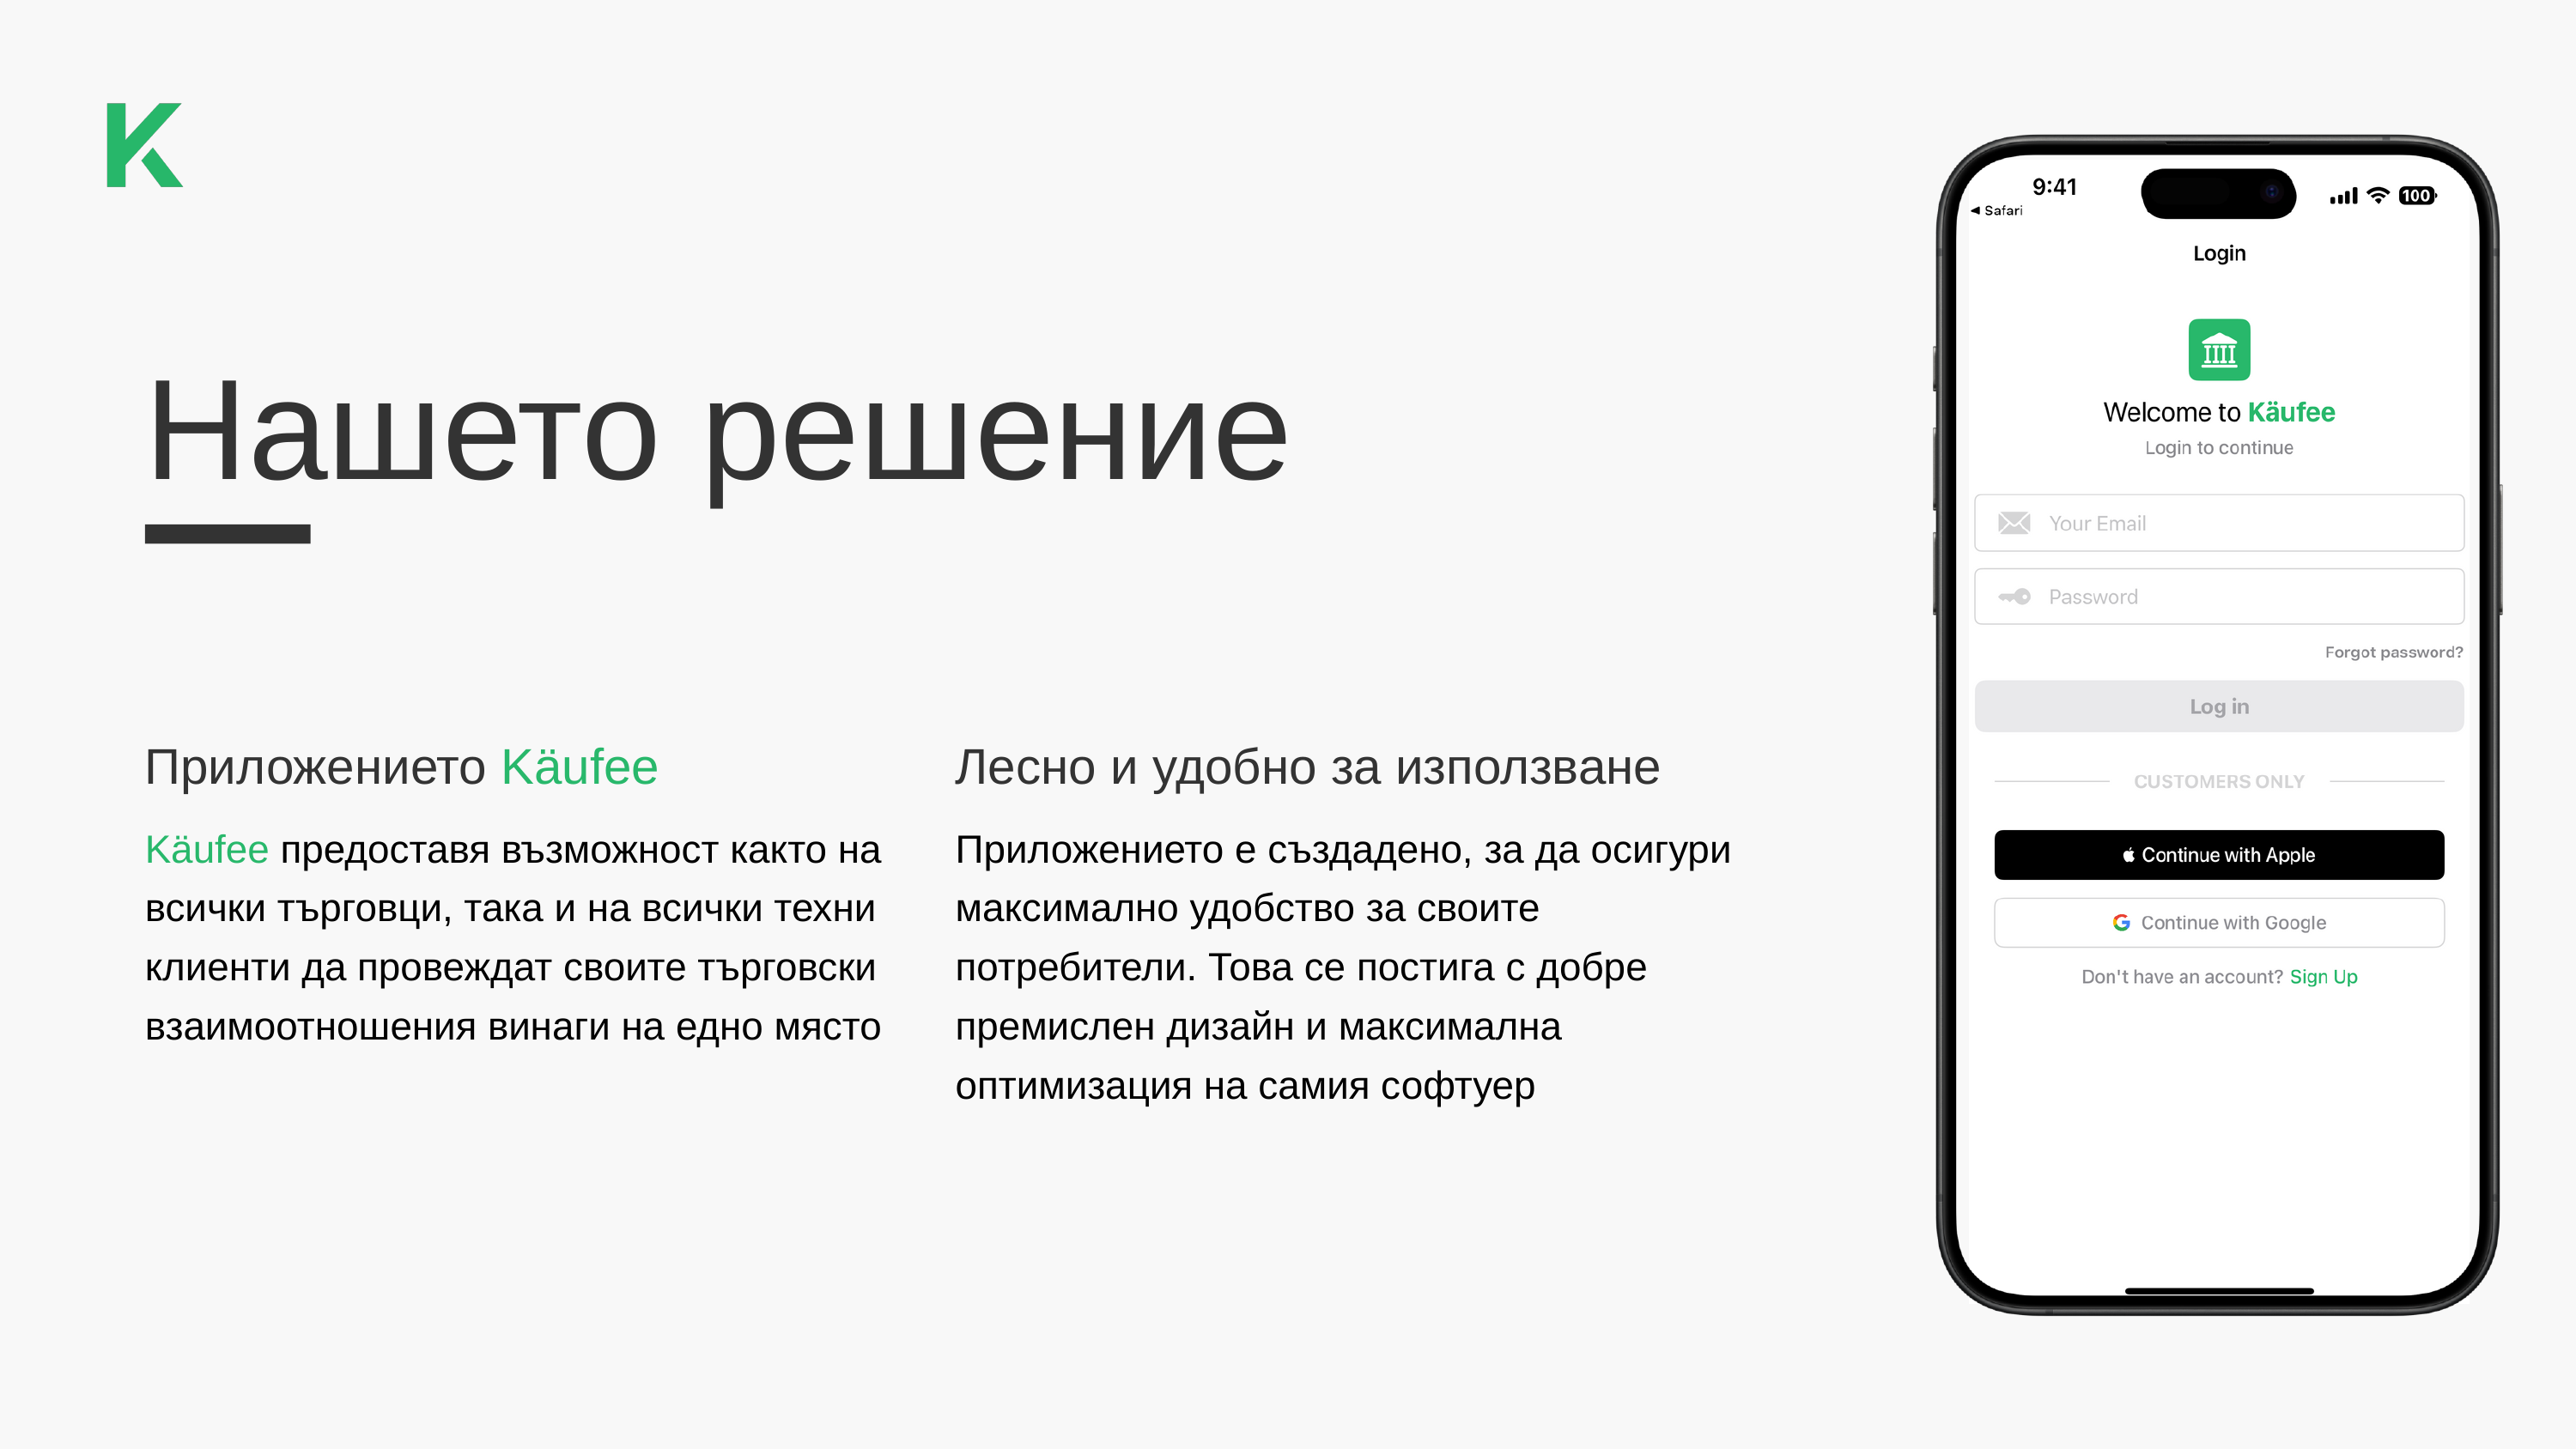

Нашето решение

Приложението Käufee
Käufee предоставя възможност както на всички търговци, така и на всички техни клиенти да провеждат своите търговски взаимоотношения винаги на едно място
Лесно и удобно за използване
Приложението е създадено, за да осигури максимално удобство за своите потребители. Това се постига с добре премислен дизайн и максимална оптимизация на самия софтуер